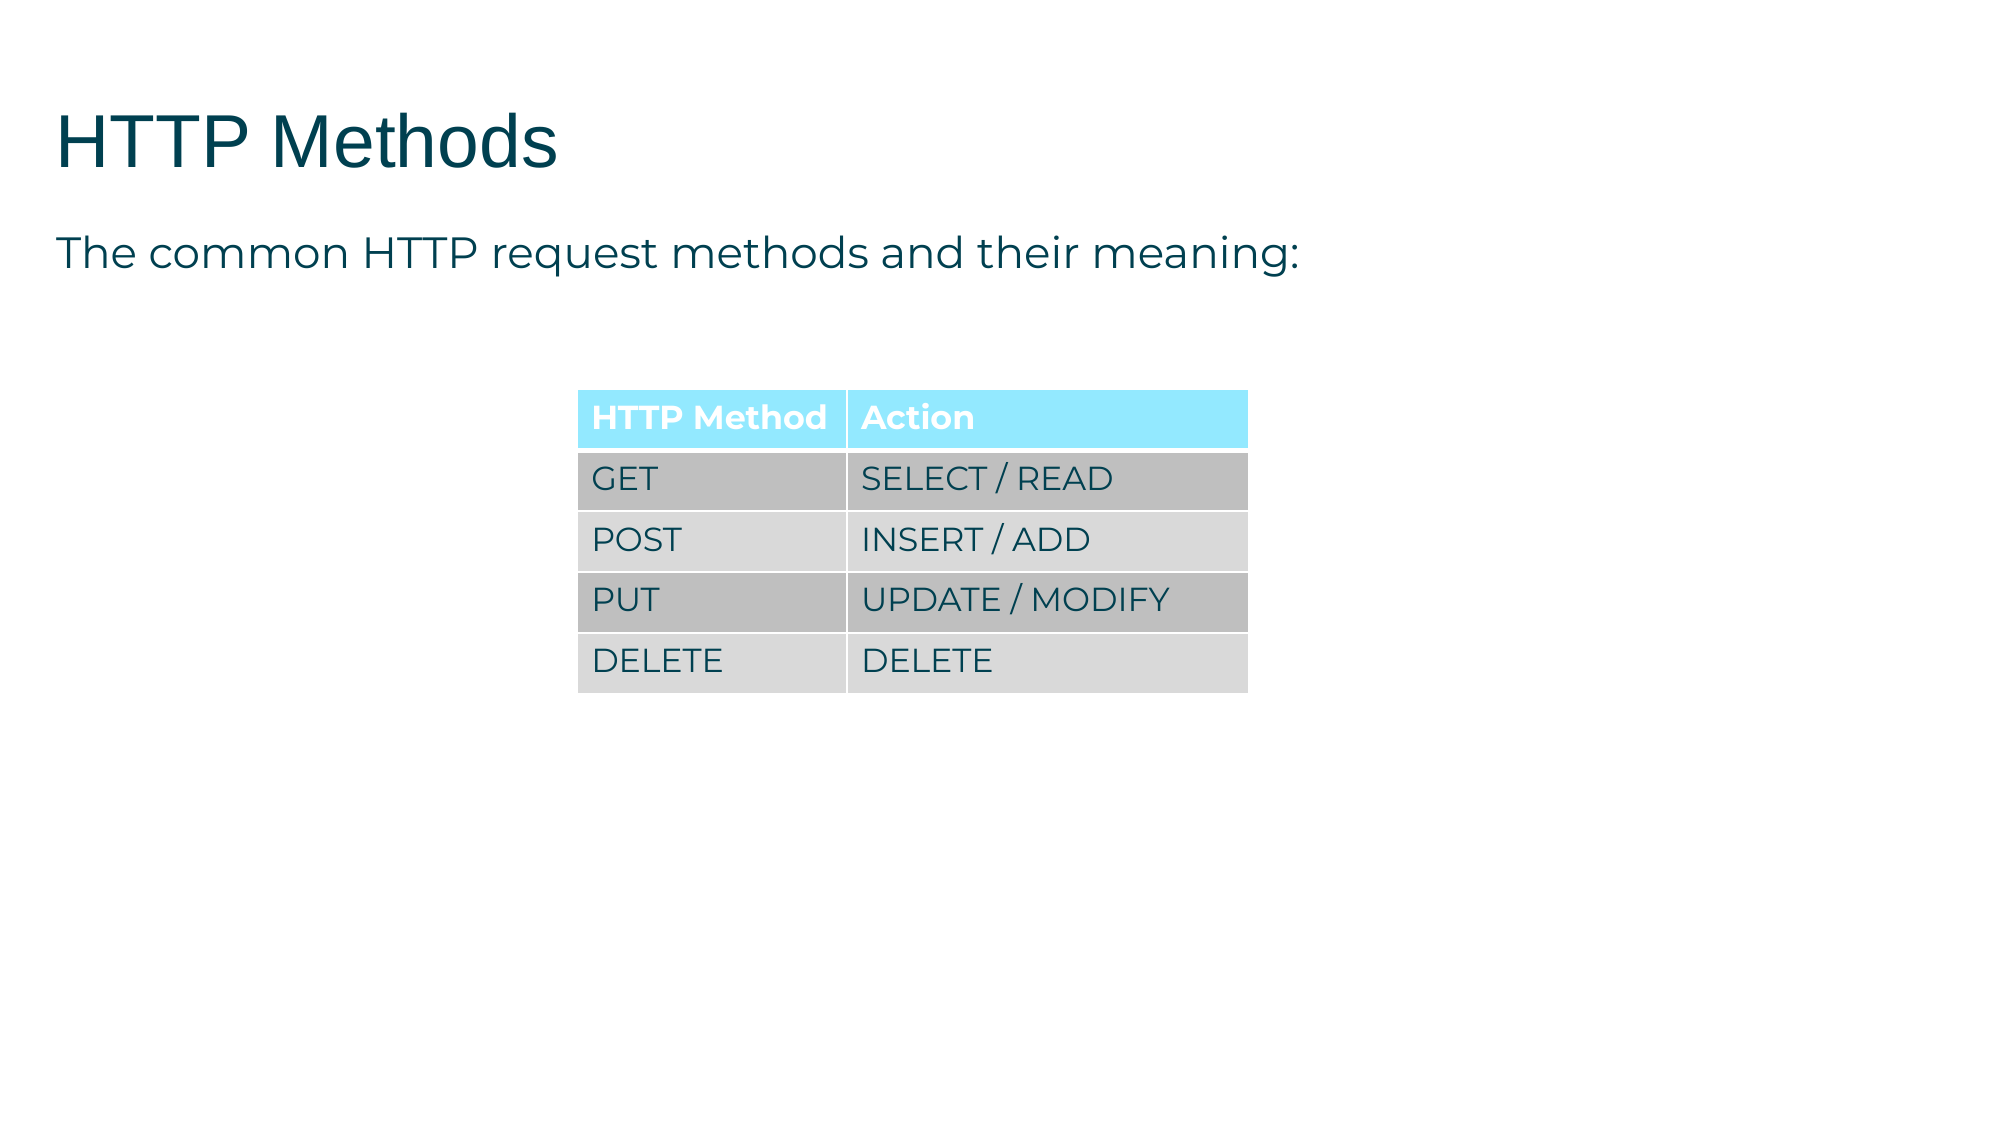

# HTTP Methods
The common HTTP request methods and their meaning:
| HTTP Method | Action |
| --- | --- |
| GET | SELECT / READ |
| POST | INSERT / ADD |
| PUT | UPDATE / MODIFY |
| DELETE | DELETE |